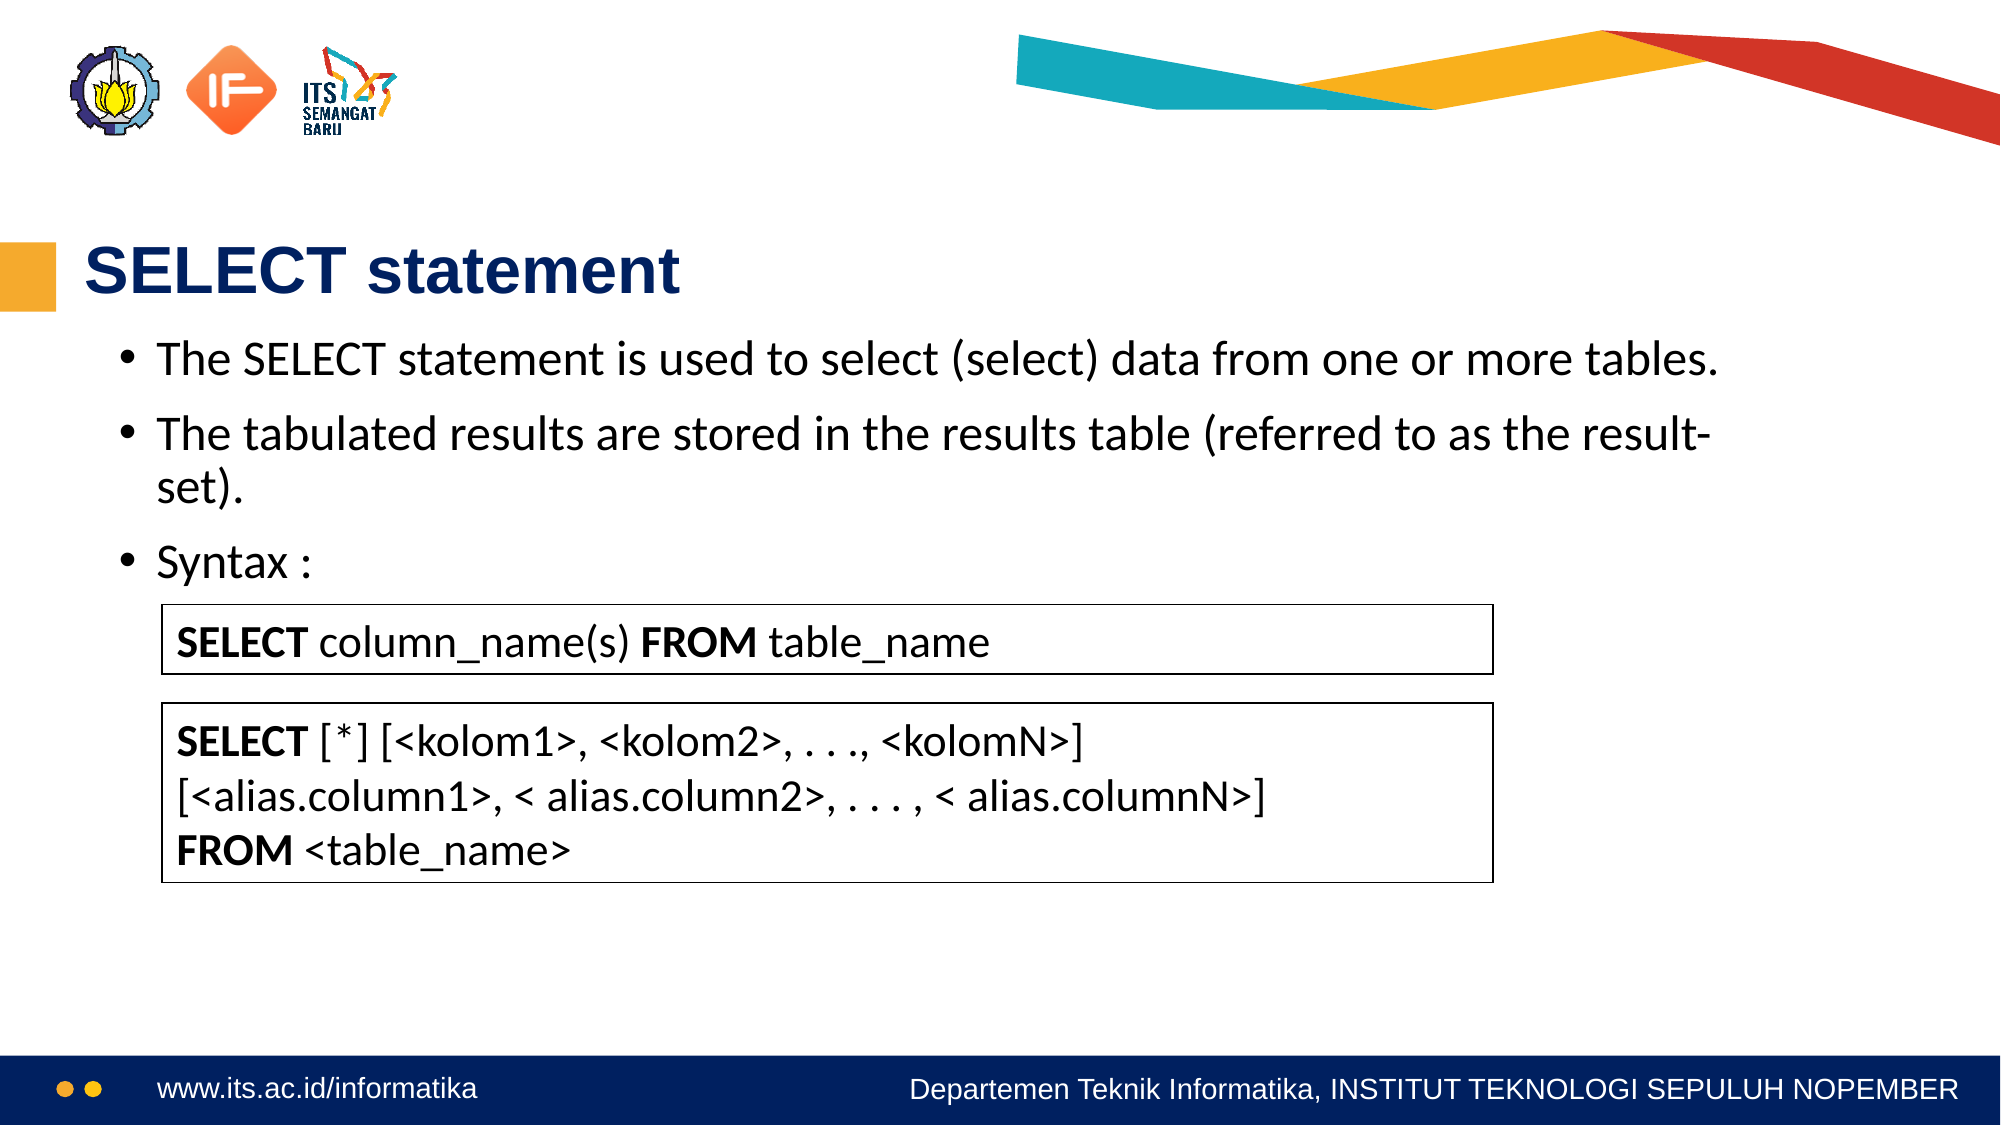

# SELECT statement
The SELECT statement is used to select (select) data from one or more tables.
The tabulated results are stored in the results table (referred to as the result-set).
Syntax :

SELECT column_name(s) FROM table_name
SELECT [*] [<kolom1>, <kolom2>, . . ., <kolomN>]
[<alias.column1>, < alias.column2>, . . . , < alias.columnN>]
FROM <table_name>